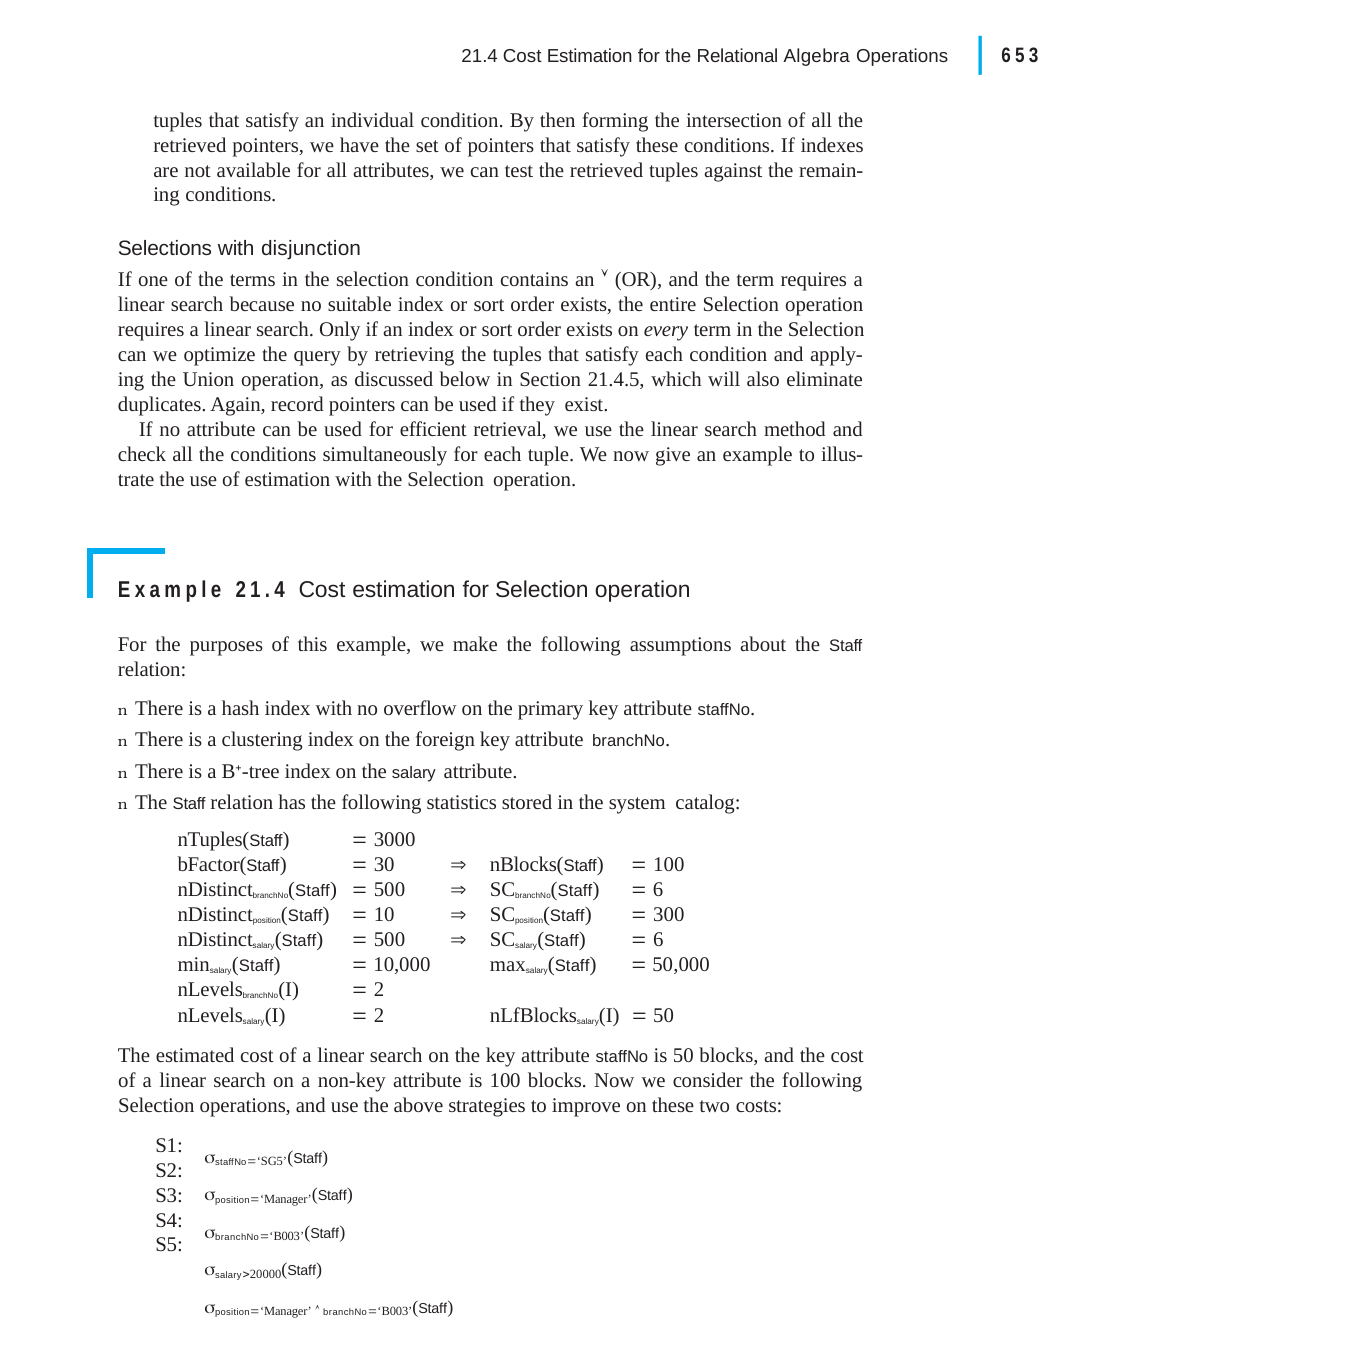

|
653
21.4 Cost Estimation for the Relational Algebra Operations
tuples that satisfy an individual condition. By then forming the intersection of all the  retrieved pointers, we have the set of pointers that satisfy these conditions. If indexes  are not available for all attributes, we can test the retrieved tuples against the remain-  ing conditions.

Selections with disjunction
If one of the terms in the selection condition contains an ∨ (OR), and the term requires a  linear search because no suitable index or sort order exists, the entire Selection operation  requires a linear search. Only if an index or sort order exists on every term in the Selection  can we optimize the query by retrieving the tuples that satisfy each condition and apply-  ing the Union operation, as discussed below in Section 21.4.5, which will also eliminate  duplicates. Again, record pointers can be used if they exist.
If no attribute can be used for efficient retrieval, we use the linear search method and  check all the conditions simultaneously for each tuple. We now give an example to illus-  trate the use of estimation with the Selection operation.

Example 21.4 Cost estimation for Selection operation

For the purposes of this example, we make the following assumptions about the Staff
relation:
n There is a hash index with no overflow on the primary key attribute staffNo.
n There is a clustering index on the foreign key attribute branchNo.
n There is a B+-tree index on the salary attribute.
n The Staff relation has the following statistics stored in the system catalog:
| nTuples(Staff) | = 3000 |  |  |  |
| --- | --- | --- | --- | --- |
| bFactor(Staff) | = 30 | ⇒ | nBlocks(Staff) | = 100 |
| nDistinctbranchNo(Staff) | = 500 | ⇒ | SCbranchNo(Staff) | = 6 |
| nDistinctposition(Staff) | = 10 | ⇒ | SCposition(Staff) | = 300 |
| nDistinctsalary(Staff) | = 500 | ⇒ | SCsalary(Staff) | = 6 |
| minsalary(Staff) | = 10,000 |  | maxsalary(Staff) | = 50,000 |
| nLevelsbranchNo(I) | = 2 |  |  |  |
| nLevelssalary(I) | = 2 |  | nLfBlockssalary(I) | = 50 |
The estimated cost of a linear search on the key attribute staffNo is 50 blocks, and the cost  of a linear search on a non-key attribute is 100 blocks. Now we consider the following  Selection operations, and use the above strategies to improve on these two costs:
S1:
S2:
S3:
S4:
S5:
σstaffNo=‘SG5’(Staff)
σposition=‘Manager’(Staff)
σbranchNo=‘B003’(Staff)
σsalary>20000(Staff)
σposition=‘Manager’ ∧ branchNo=‘B003’(Staff)